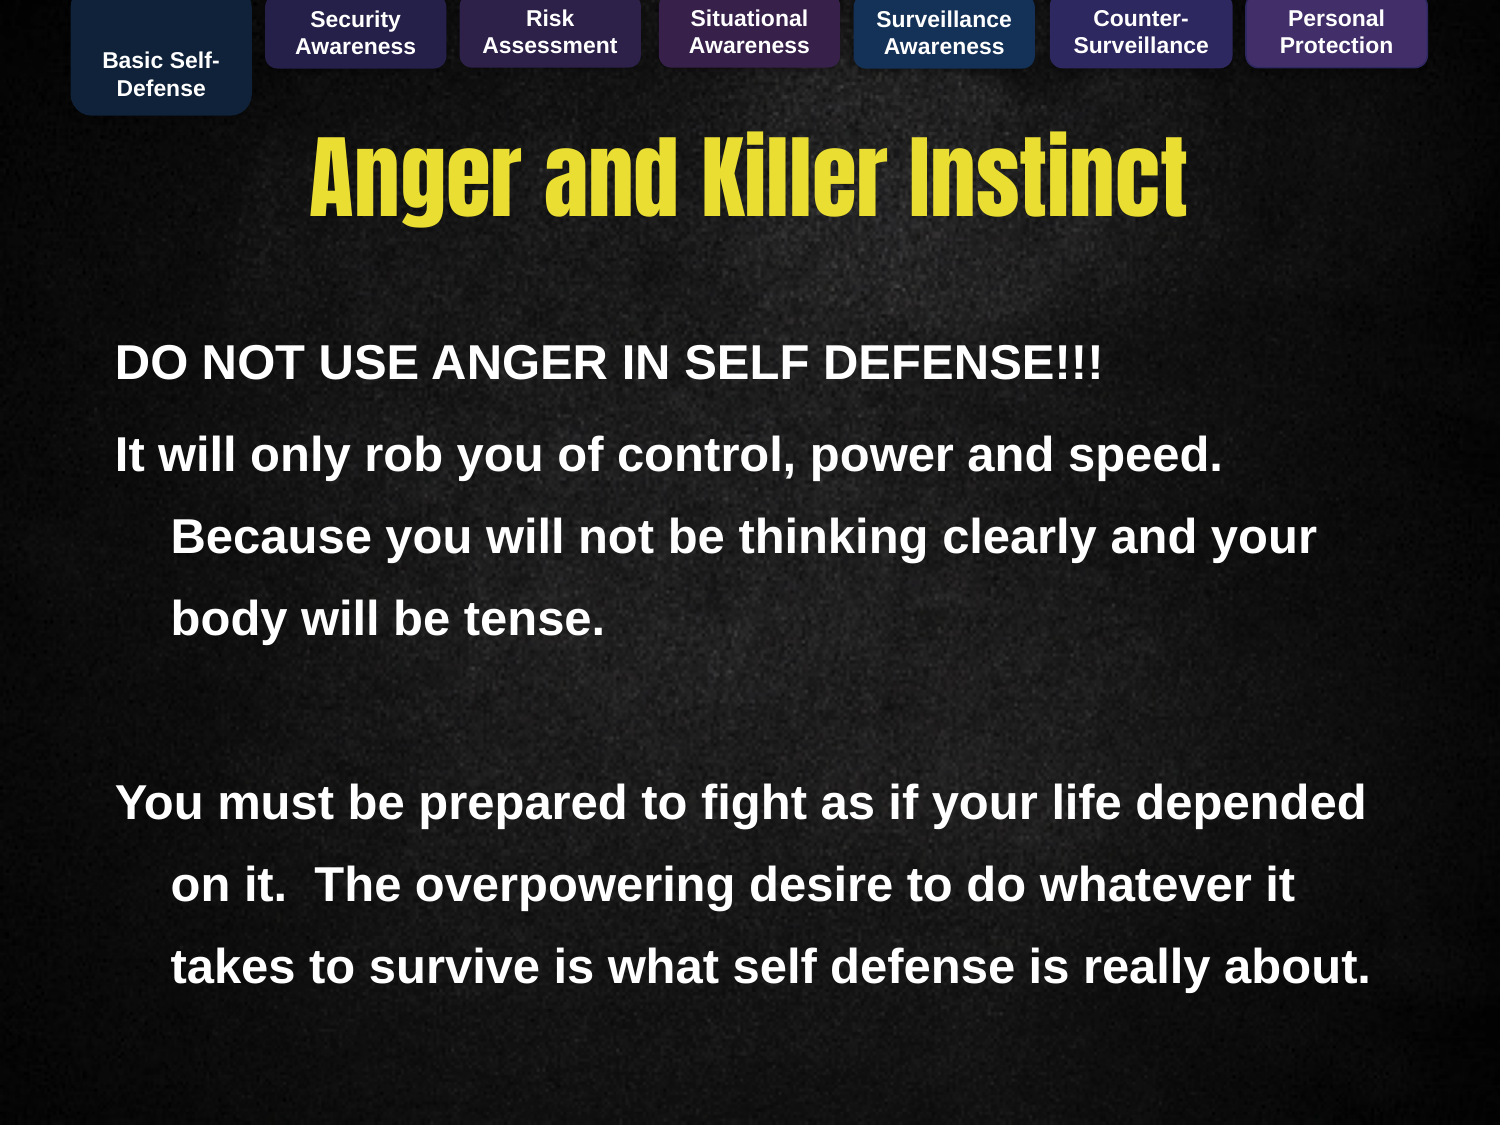

Basic Self-Defense
Risk
Assessment
Situational
Awareness
Counter-Surveillance
Personal
Protection
Security
Awareness
Surveillance
Awareness
Anger and Killer Instinct
DO NOT USE ANGER IN SELF DEFENSE!!!
It will only rob you of control, power and speed.  Because you will not be thinking clearly and your body will be tense.

You must be prepared to fight as if your life depended on it.  The overpowering desire to do whatever it takes to survive is what self defense is really about.